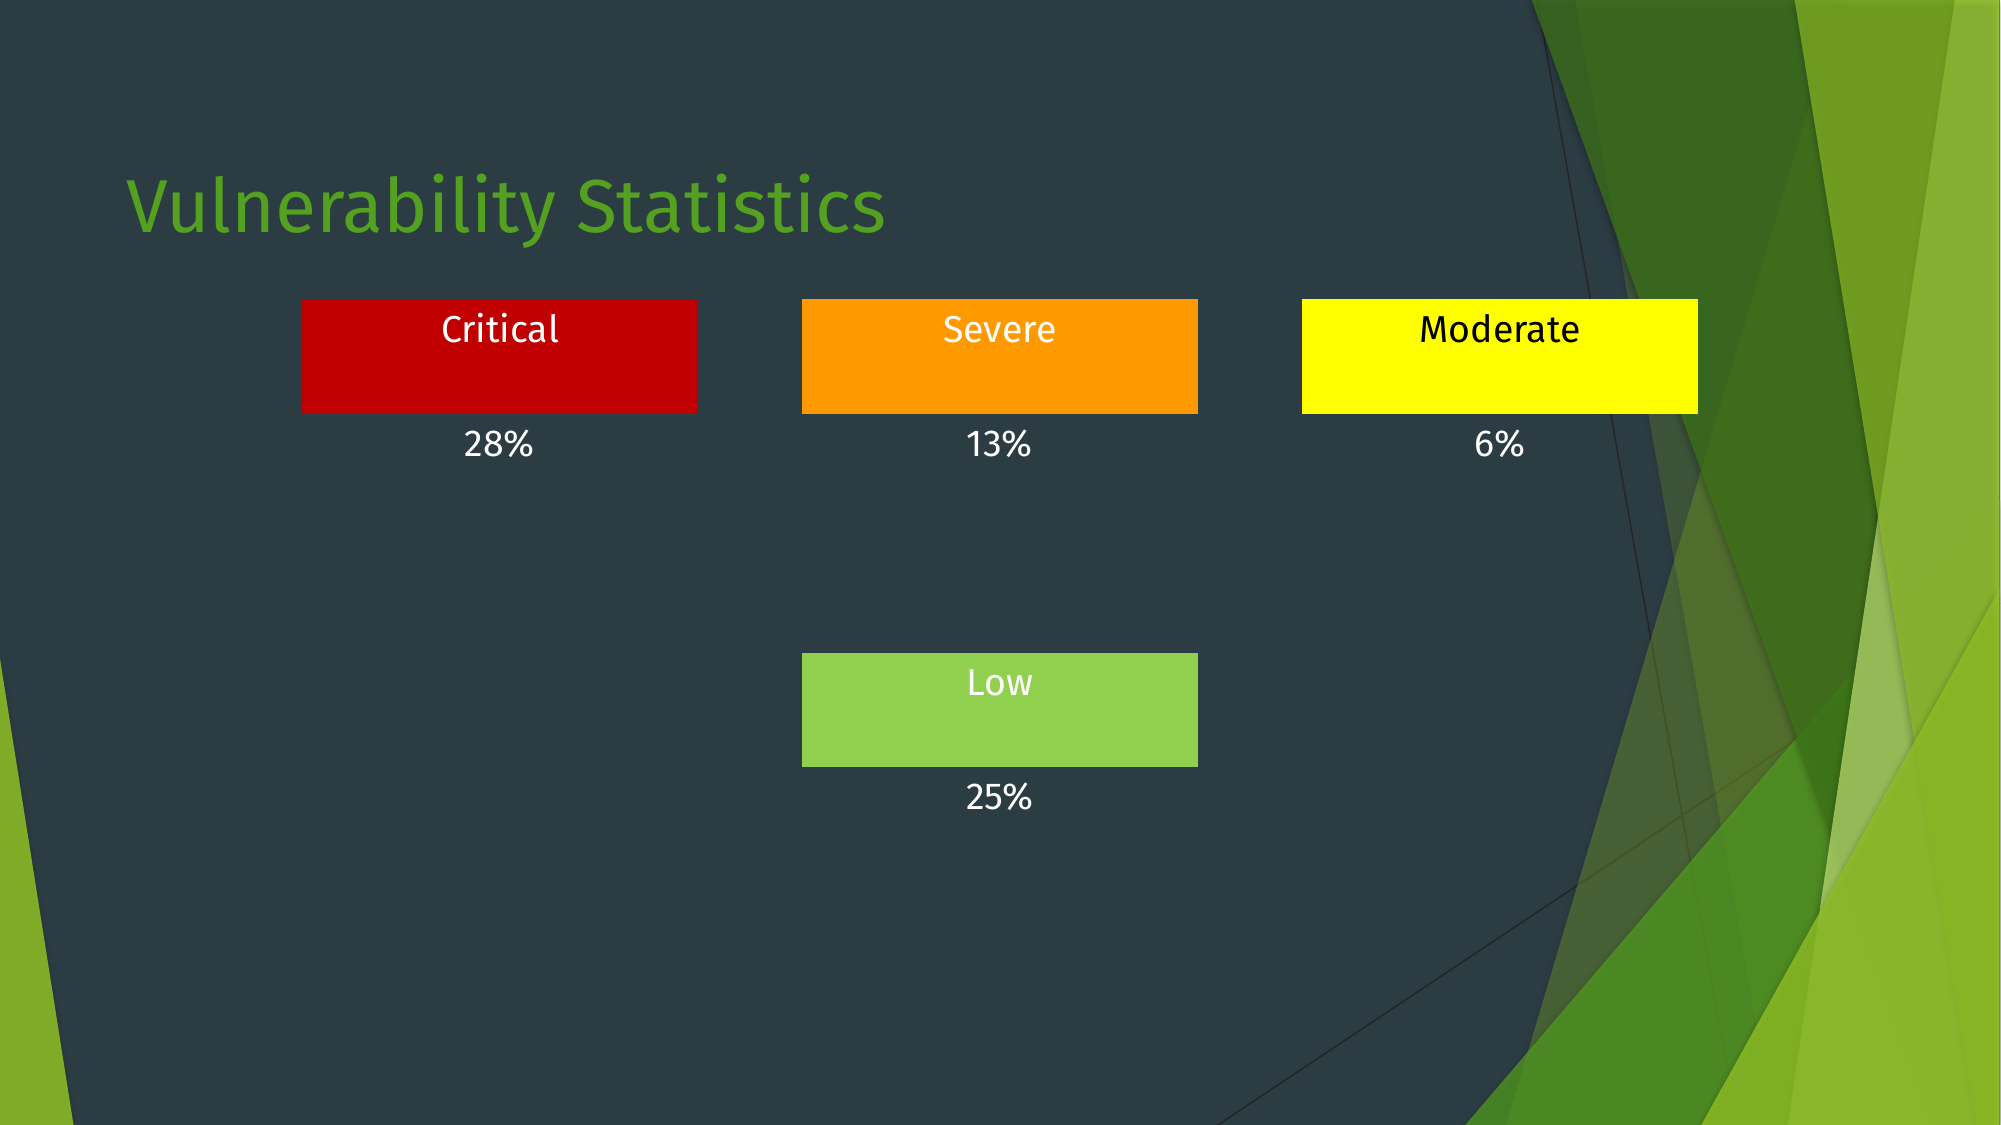

# Vulnerability Statistics
| Critical |
| --- |
| 28% |
| Severe |
| --- |
| 13% |
| Moderate |
| --- |
| 6% |
| Low |
| --- |
| 25% |